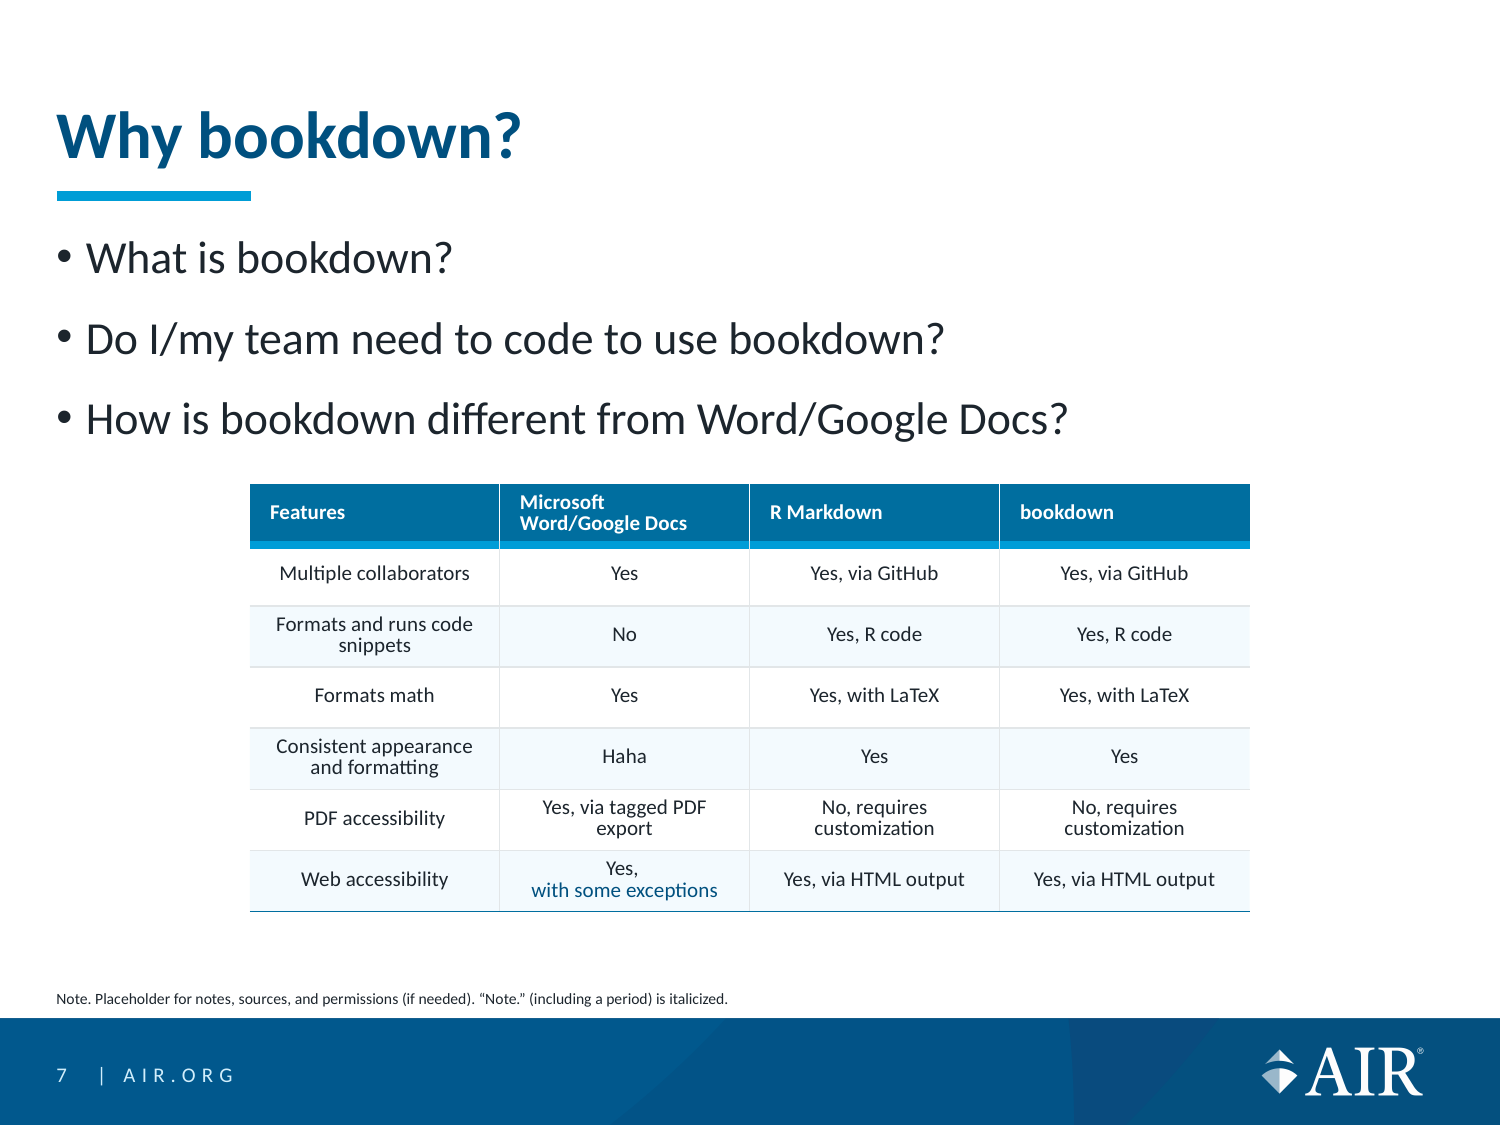

# Why bookdown?
What is bookdown?
Do I/my team need to code to use bookdown?
How is bookdown different from Word/Google Docs?

| Features | Microsoft Word/Google Docs | R Markdown | bookdown |
| --- | --- | --- | --- |
| Multiple collaborators | Yes | Yes, via GitHub | Yes, via GitHub |
| Formats and runs code snippets | No | Yes, R code | Yes, R code |
| Formats math | Yes | Yes, with LaTeX | Yes, with LaTeX |
| Consistent appearance and formatting | Haha | Yes | Yes |
| PDF accessibility | Yes, via tagged PDF export | No, requires customization | No, requires customization |
| Web accessibility | Yes, with some exceptions | Yes, via HTML output | Yes, via HTML output |
Note. Placeholder for notes, sources, and permissions (if needed). “Note.” (including a period) is italicized.
7